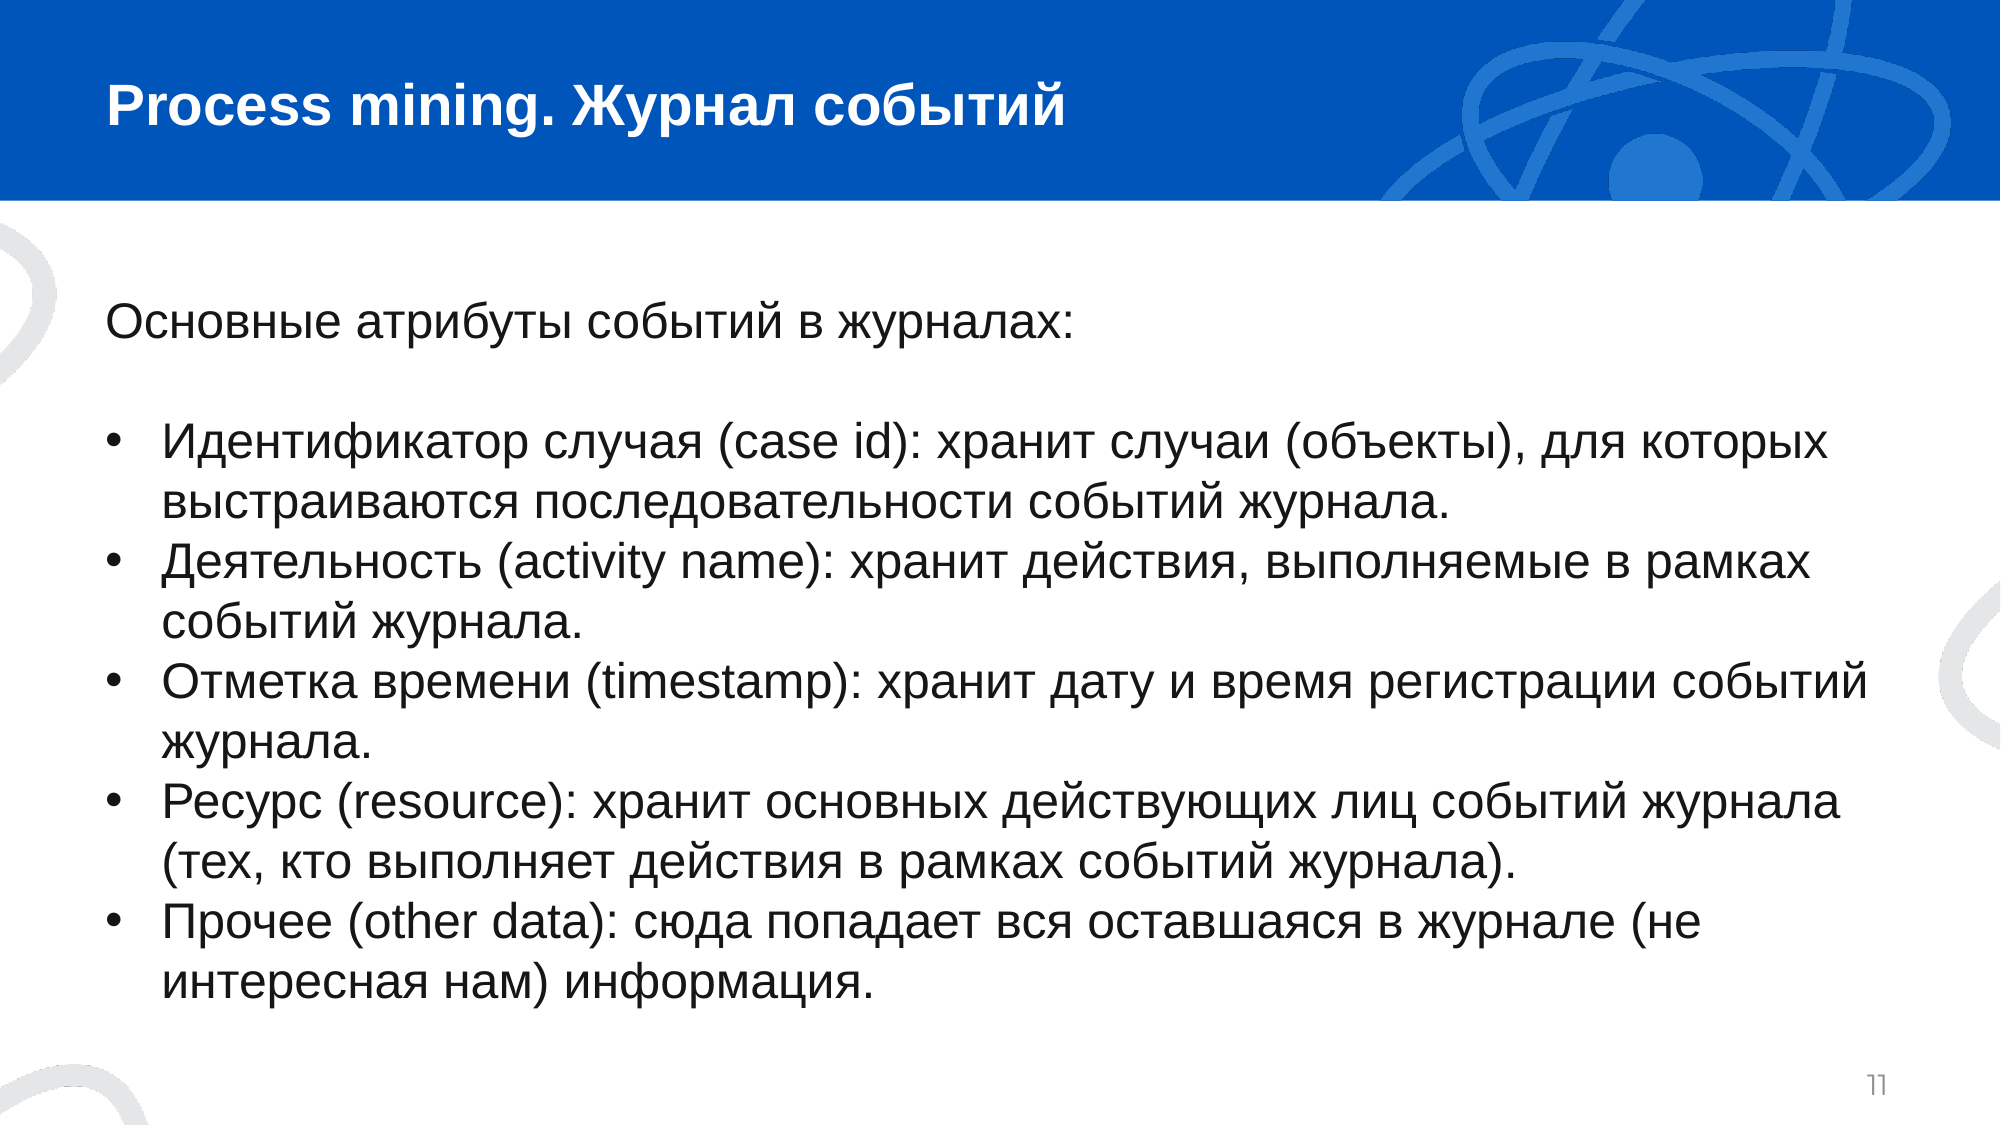

# Process mining. Журнал событий
Основные атрибуты событий в журналах:

Идентификатор случая (case id): хранит случаи (объекты), для которых выстраиваются последовательности событий журнала.
Деятельность (activity name): хранит действия, выполняемые в рамках событий журнала.
Отметка времени (timestamp): хранит дату и время регистрации событий журнала.
Ресурс (resource): хранит основных действующих лиц событий журнала (тех, кто выполняет действия в рамках событий журнала).
Прочее (other data): сюда попадает вся оставшаяся в журнале (не интересная нам) информация.